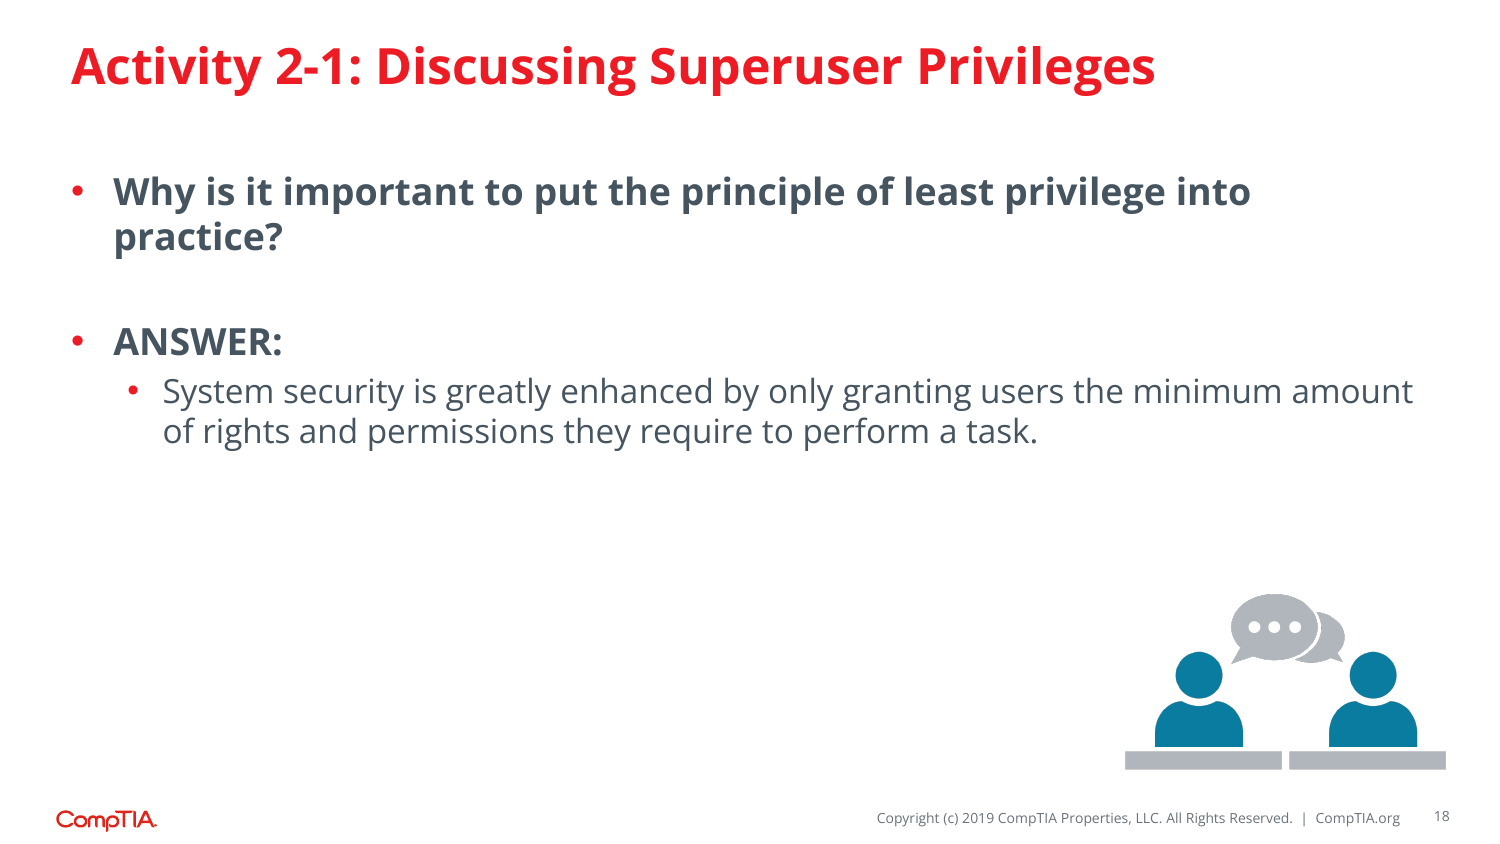

# Activity 2-1: Discussing Superuser Privileges
Why is it important to put the principle of least privilege into practice?

ANSWER:
System security is greatly enhanced by only granting users the minimum amount of rights and permissions they require to perform a task.

18